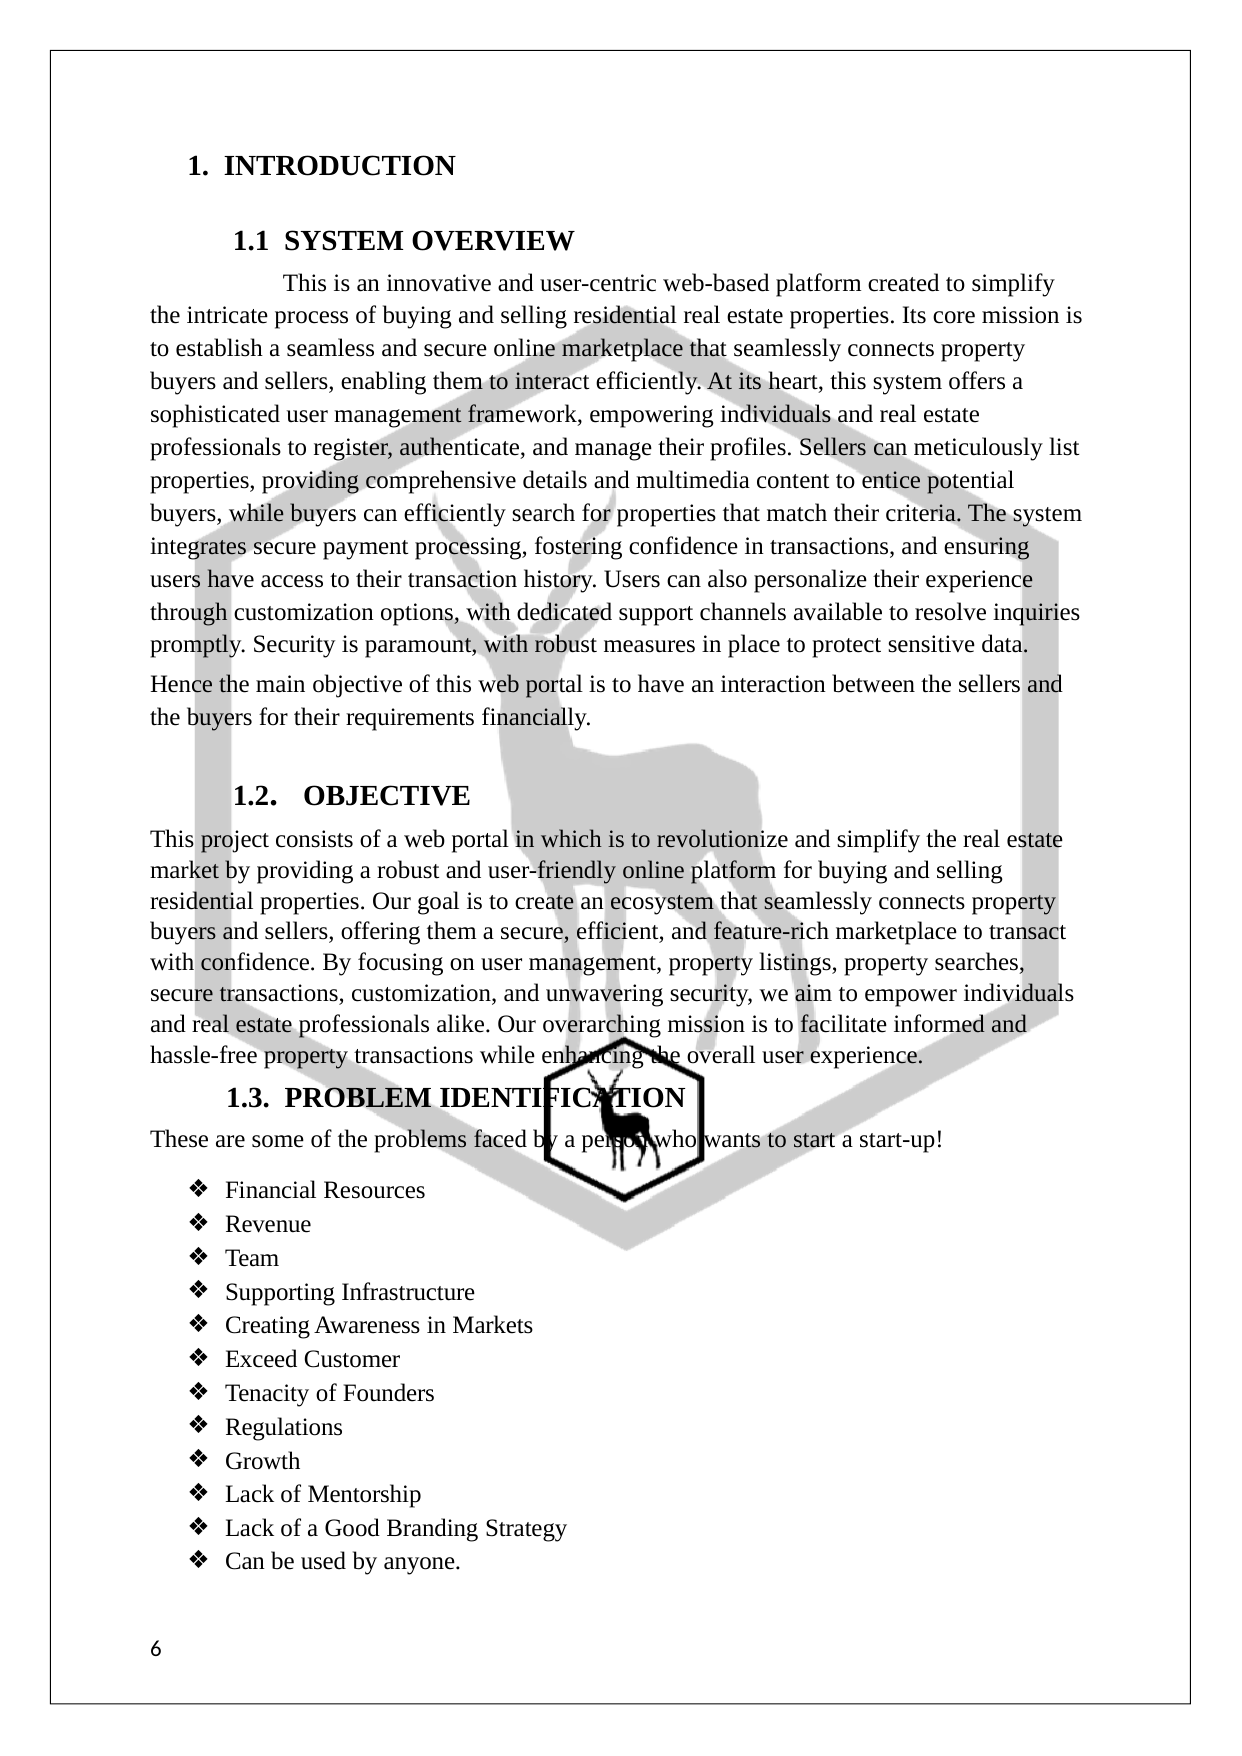

INTRODUCTION

1.1  SYSTEM OVERVIEW
	This is an innovative and user-centric web-based platform created to simplify the intricate process of buying and selling residential real estate properties. Its core mission is to establish a seamless and secure online marketplace that seamlessly connects property buyers and sellers, enabling them to interact efficiently. At its heart, this system offers a sophisticated user management framework, empowering individuals and real estate professionals to register, authenticate, and manage their profiles. Sellers can meticulously list properties, providing comprehensive details and multimedia content to entice potential buyers, while buyers can efficiently search for properties that match their criteria. The system integrates secure payment processing, fostering confidence in transactions, and ensuring users have access to their transaction history. Users can also personalize their experience through customization options, with dedicated support channels available to resolve inquiries promptly. Security is paramount, with robust measures in place to protect sensitive data.
Hence the main objective of this web portal is to have an interaction between the sellers and the buyers for their requirements financially.

1.2.   OBJECTIVE
This project consists of a web portal in which is to revolutionize and simplify the real estate market by providing a robust and user-friendly online platform for buying and selling residential properties. Our goal is to create an ecosystem that seamlessly connects property buyers and sellers, offering them a secure, efficient, and feature-rich marketplace to transact with confidence. By focusing on user management, property listings, property searches, secure transactions, customization, and unwavering security, we aim to empower individuals and real estate professionals alike. Our overarching mission is to facilitate informed and hassle-free property transactions while enhancing the overall user experience.
            1.3.  PROBLEM IDENTIFICATION
These are some of the problems faced by a person who wants to start a start-up!
Financial Resources
Revenue
Team
Supporting Infrastructure
Creating Awareness in Markets
Exceed Customer
Tenacity of Founders
Regulations
Growth
Lack of Mentorship
Lack of a Good Branding Strategy
Can be used by anyone.
6